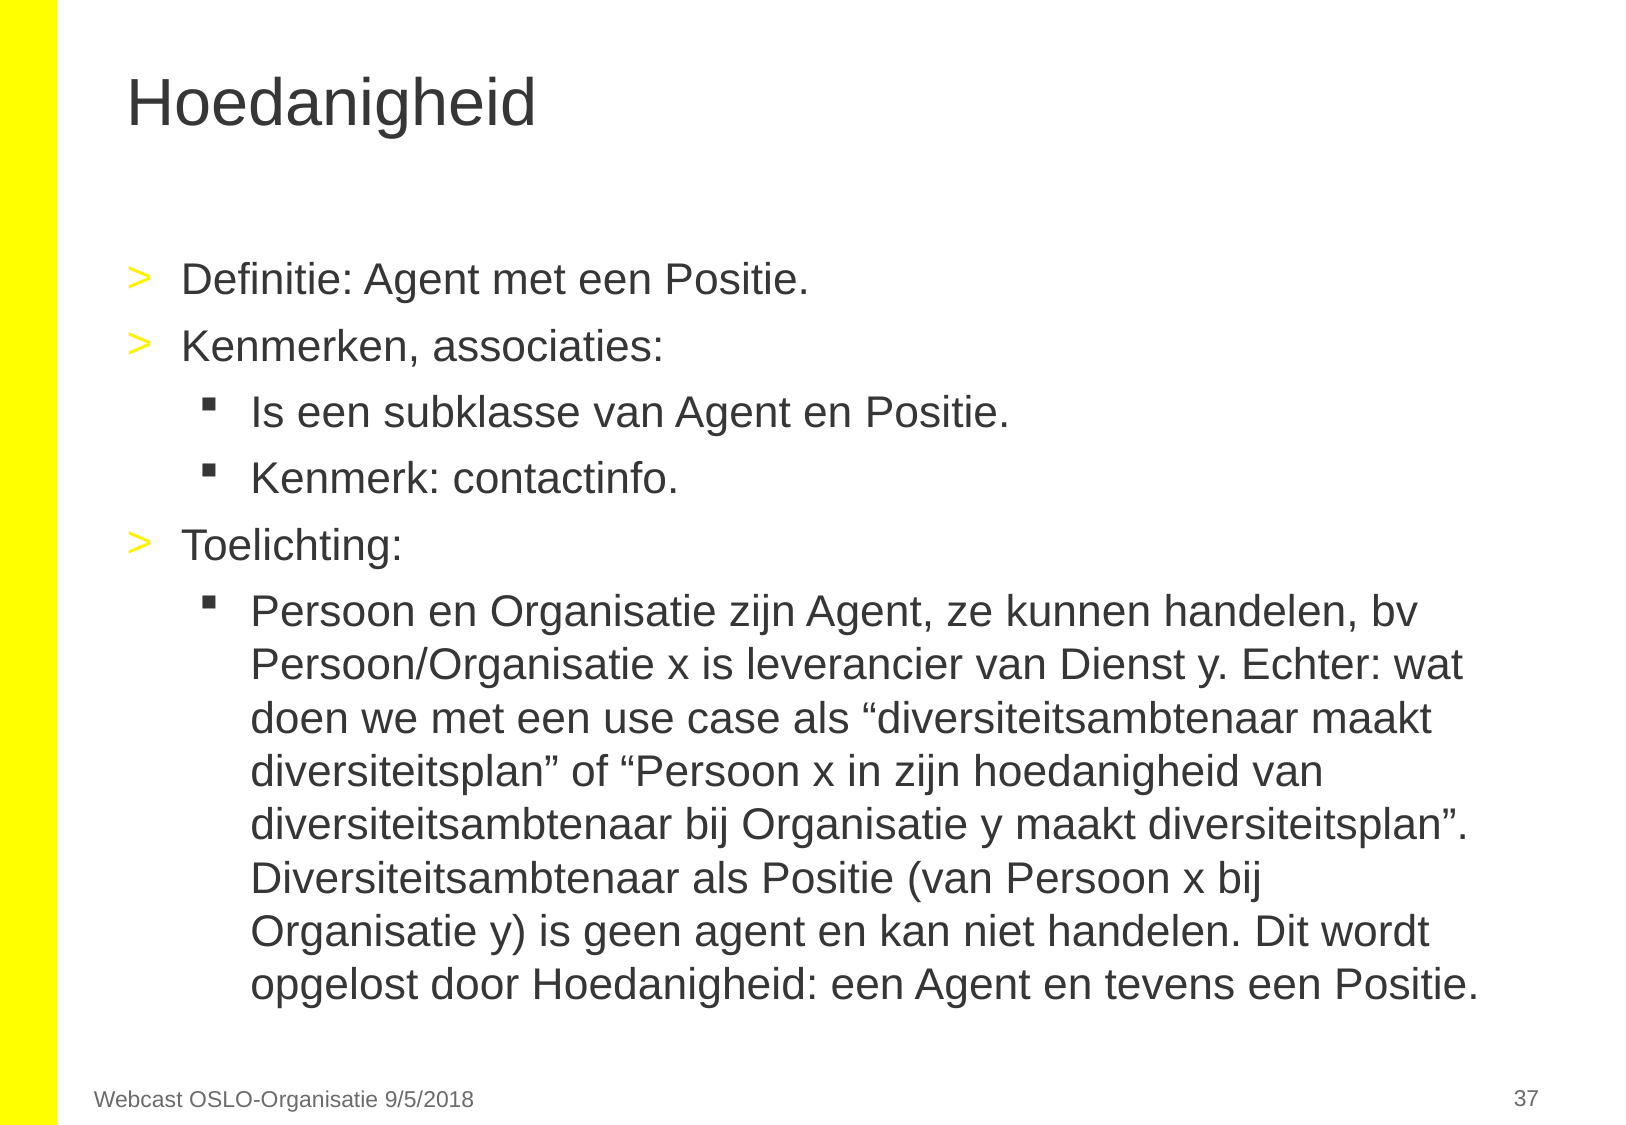

# Hoedanigheid
Definitie: Agent met een Positie.
Kenmerken, associaties:
Is een subklasse van Agent en Positie.
Kenmerk: contactinfo.
Toelichting:
Persoon en Organisatie zijn Agent, ze kunnen handelen, bv Persoon/Organisatie x is leverancier van Dienst y. Echter: wat doen we met een use case als “diversiteitsambtenaar maakt diversiteitsplan” of “Persoon x in zijn hoedanigheid van diversiteitsambtenaar bij Organisatie y maakt diversiteitsplan”. Diversiteitsambtenaar als Positie (van Persoon x bij Organisatie y) is geen agent en kan niet handelen. Dit wordt opgelost door Hoedanigheid: een Agent en tevens een Positie.
37
Webcast OSLO-Organisatie 9/5/2018